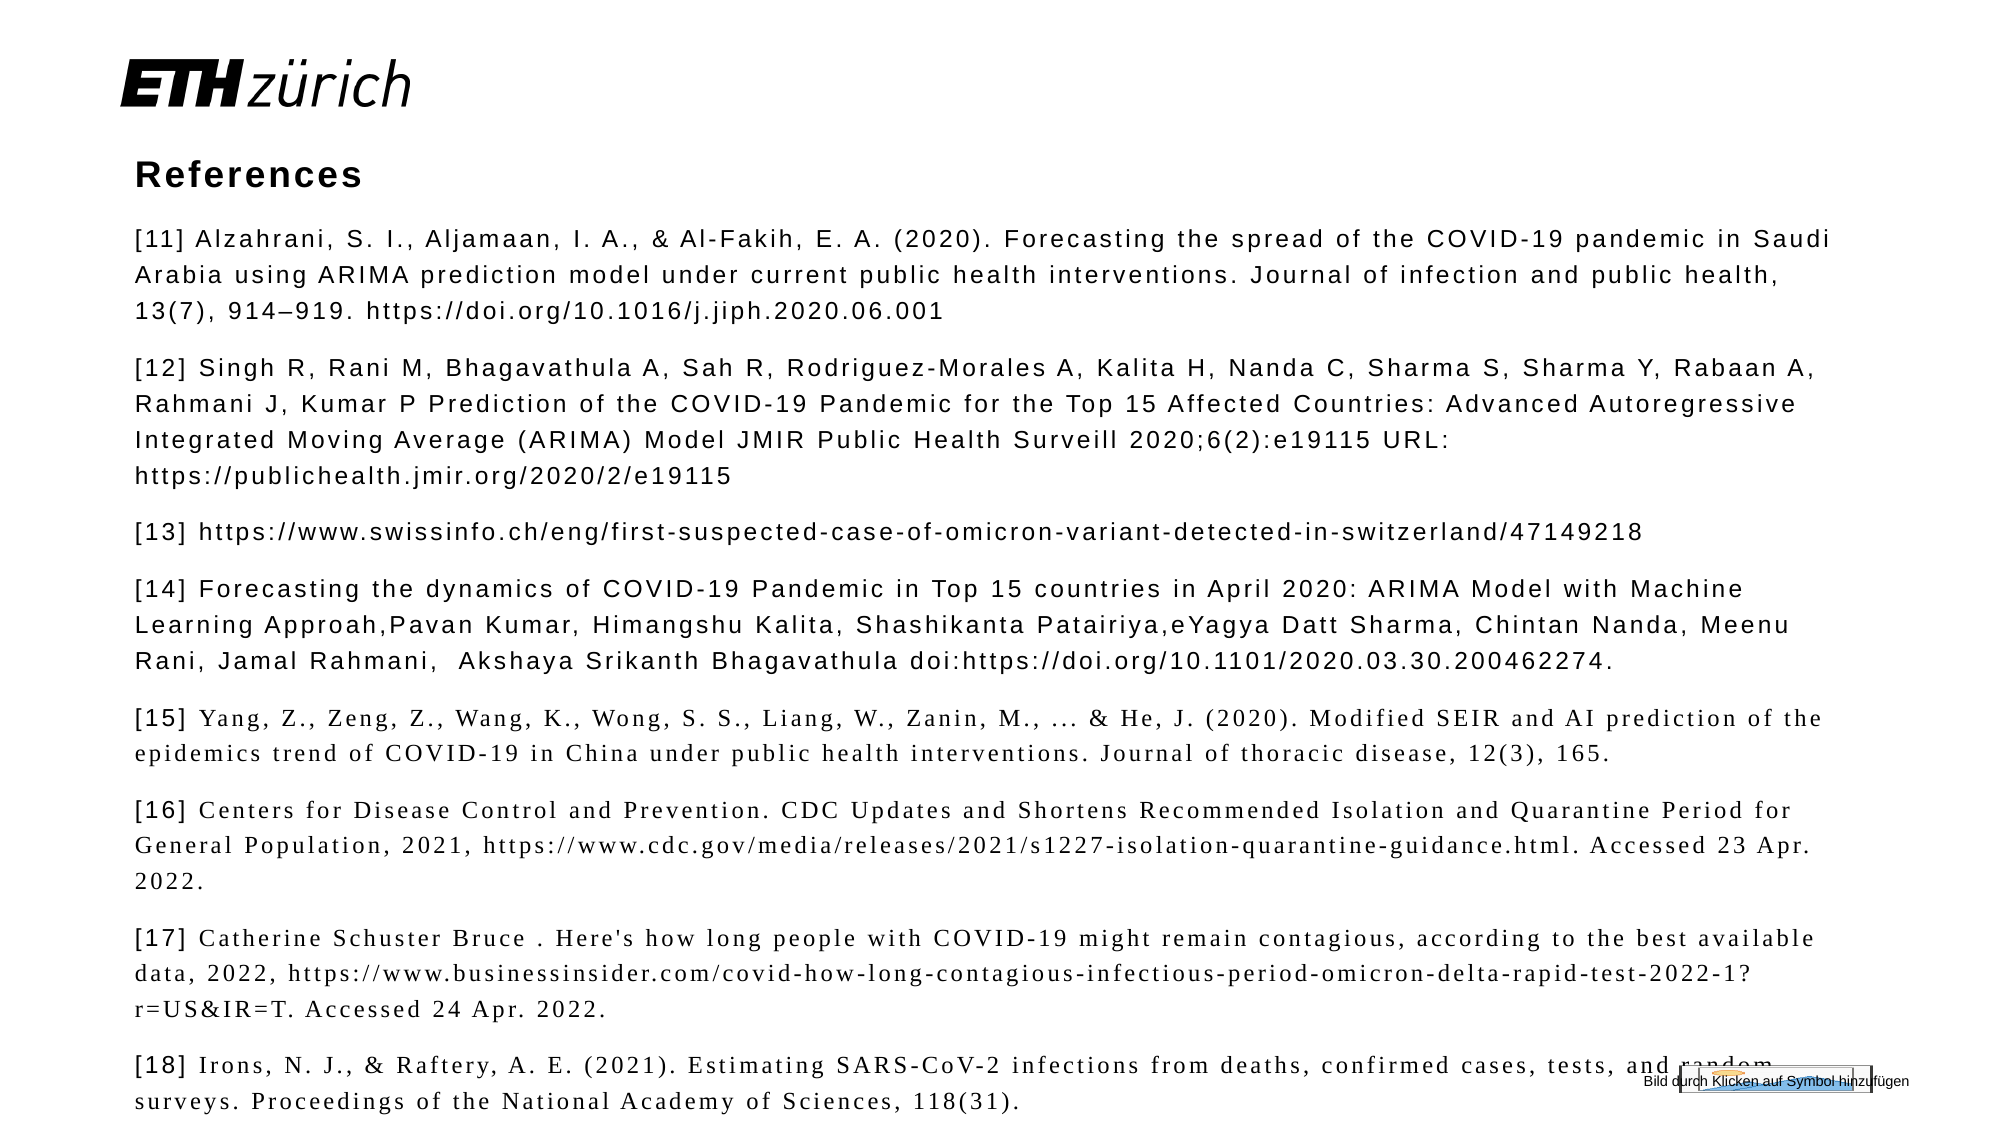

References
[11] Alzahrani, S. I., Aljamaan, I. A., & Al-Fakih, E. A. (2020). Forecasting the spread of the COVID-19 pandemic in Saudi Arabia using ARIMA prediction model under current public health interventions. Journal of infection and public health, 13(7), 914–919. https://doi.org/10.1016/j.jiph.2020.06.001
[12] Singh R, Rani M, Bhagavathula A, Sah R, Rodriguez-Morales A, Kalita H, Nanda C, Sharma S, Sharma Y, Rabaan A, Rahmani J, Kumar P Prediction of the COVID-19 Pandemic for the Top 15 Affected Countries: Advanced Autoregressive Integrated Moving Average (ARIMA) Model JMIR Public Health Surveill 2020;6(2):e19115 URL: https://publichealth.jmir.org/2020/2/e19115
[13] https://www.swissinfo.ch/eng/first-suspected-case-of-omicron-variant-detected-in-switzerland/47149218
[14] Forecasting the dynamics of COVID-19 Pandemic in Top 15 countries in April 2020: ARIMA Model with Machine Learning Approah,Pavan Kumar, Himangshu Kalita, Shashikanta Patairiya,eYagya Datt Sharma, Chintan Nanda, Meenu Rani, Jamal Rahmani,  Akshaya Srikanth Bhagavathula doi:https://doi.org/10.1101/2020.03.30.200462274.
[15] Yang, Z., Zeng, Z., Wang, K., Wong, S. S., Liang, W., Zanin, M., ... & He, J. (2020). Modified SEIR and AI prediction of the epidemics trend of COVID-19 in China under public health interventions. Journal of thoracic disease, 12(3), 165.
[16] Centers for Disease Control and Prevention. CDC Updates and Shortens Recommended Isolation and Quarantine Period for General Population, 2021, https://www.cdc.gov/media/releases/2021/s1227-isolation-quarantine-guidance.html. Accessed 23 Apr. 2022.
[17] Catherine Schuster Bruce . Here's how long people with COVID-19 might remain contagious, according to the best available data, 2022, https://www.businessinsider.com/covid-how-long-contagious-infectious-period-omicron-delta-rapid-test-2022-1?r=US&IR=T. Accessed 24 Apr. 2022.
[18] Irons, N. J., & Raftery, A. E. (2021). Estimating SARS-CoV-2 infections from deaths, confirmed cases, tests, and random surveys. Proceedings of the National Academy of Sciences, 118(31).